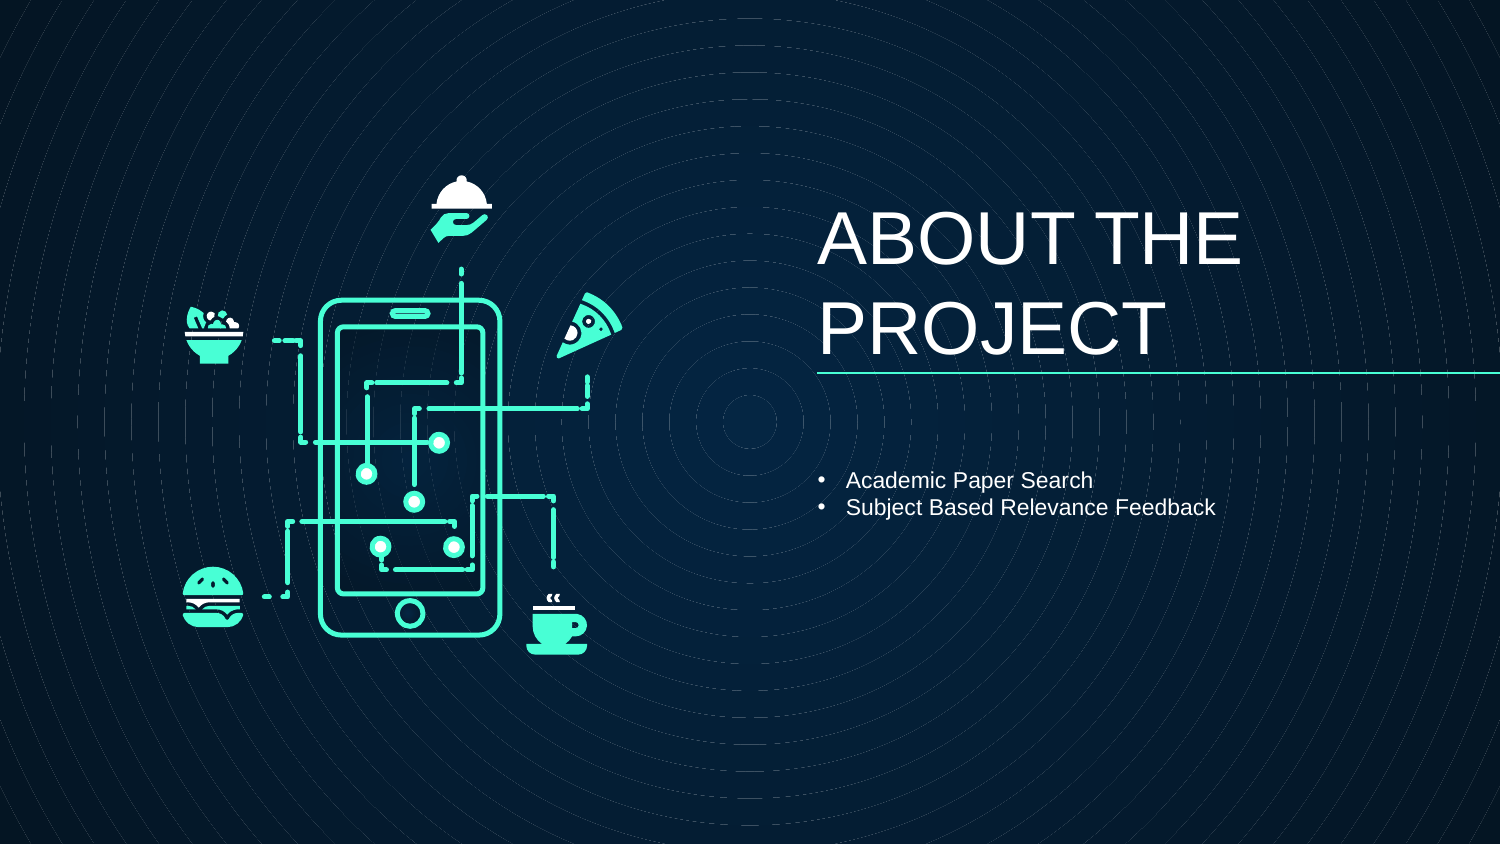

# ABOUT THE PROJECT

Academic Paper Search
Subject Based Relevance Feedback